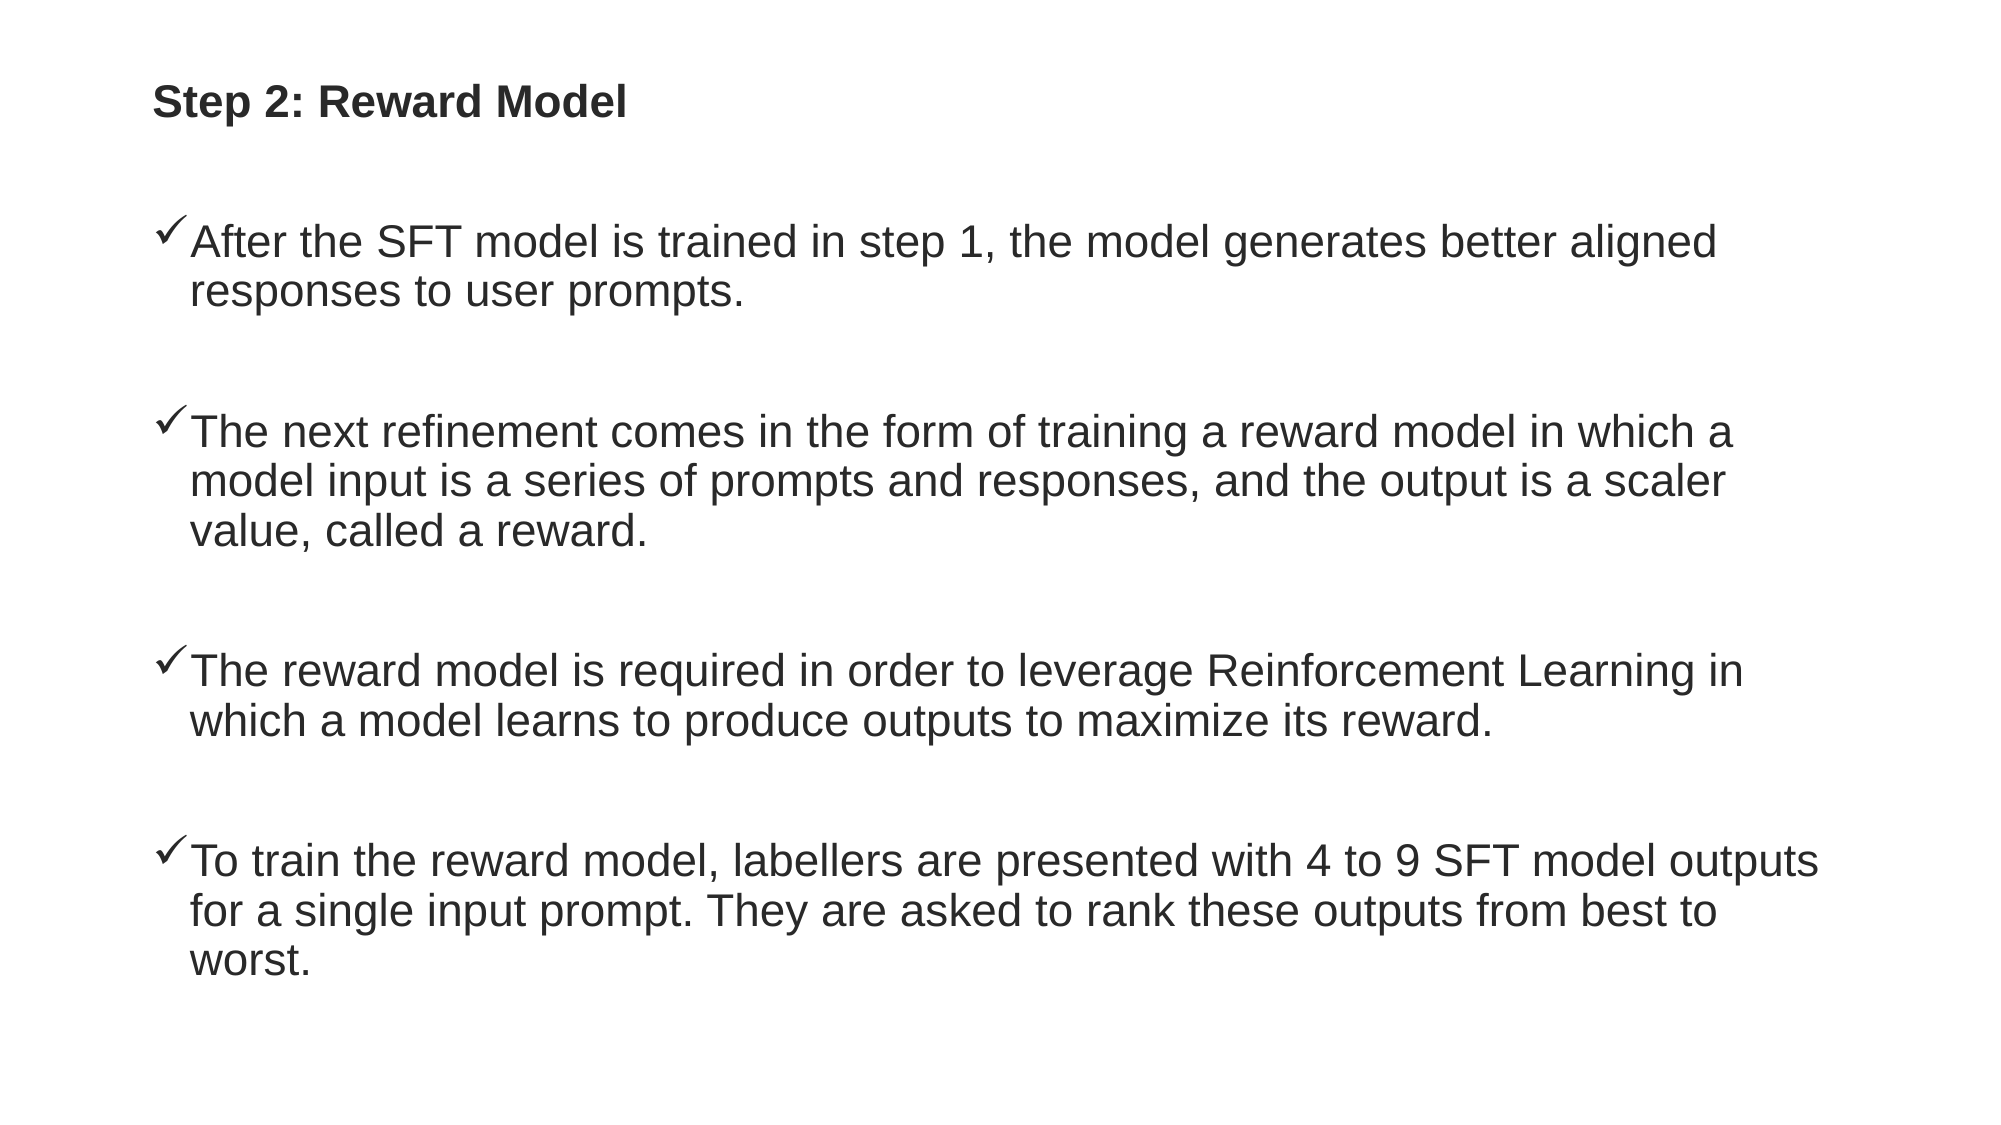

Step 2: Reward Model

After the SFT model is trained in step 1, the model generates better aligned responses to user prompts.

The next refinement comes in the form of training a reward model in which a model input is a series of prompts and responses, and the output is a scaler value, called a reward.

The reward model is required in order to leverage Reinforcement Learning in which a model learns to produce outputs to maximize its reward.

To train the reward model, labellers are presented with 4 to 9 SFT model outputs for a single input prompt. They are asked to rank these outputs from best to worst.